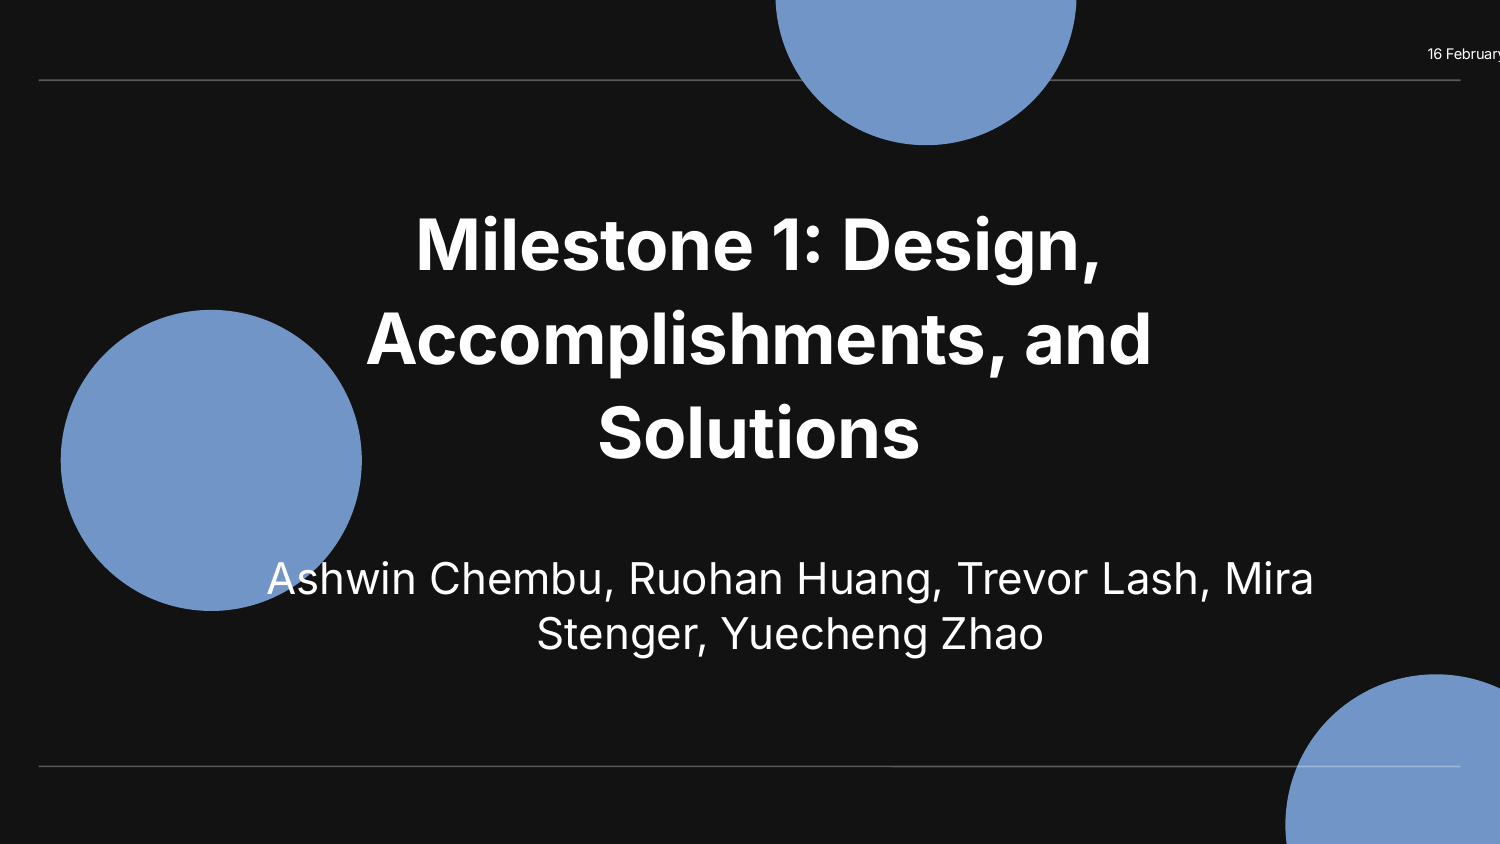

16 February 2024

Milestone 1: Design, Accomplishments, and Solutions

Ashwin Chembu, Ruohan Huang, Trevor Lash, Mira Stenger, Yuecheng Zhao